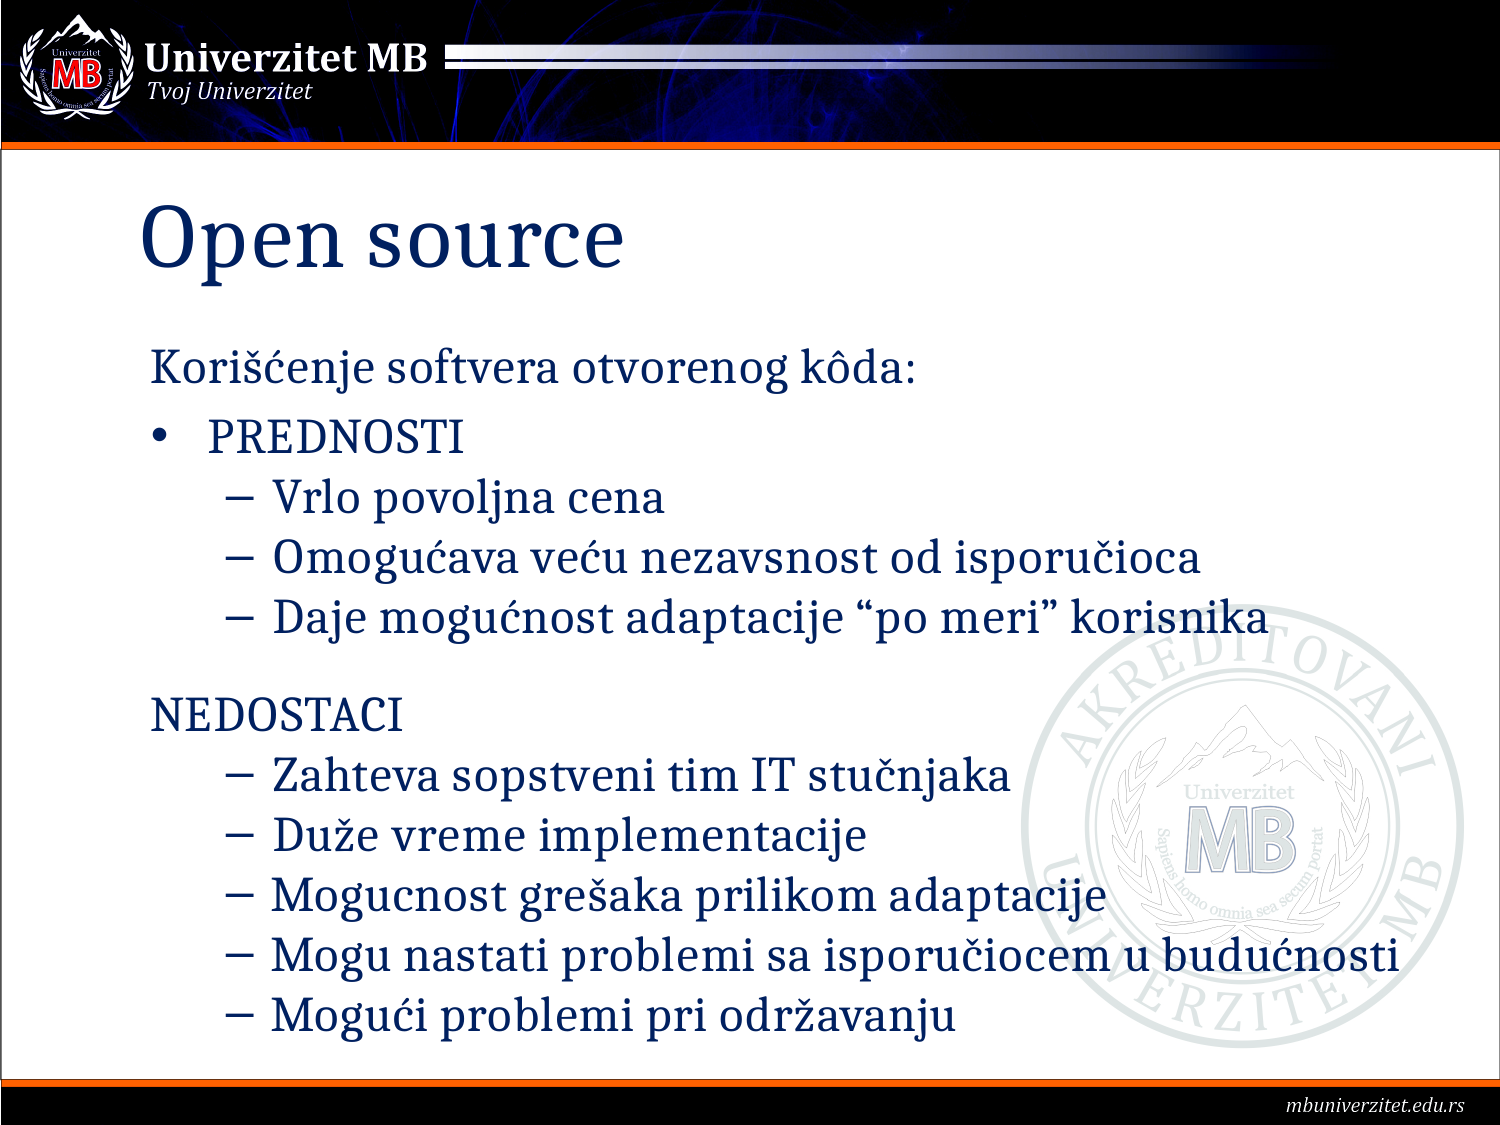

# Open source
Korišćenje softvera otvorenog kôda:
PREDNOSTI
Vrlo povoljna cena
Omogućava veću nezavsnost od isporučioca
Daje mogućnost adaptacije “po meri” korisnika
NEDOSTACI
Zahteva sopstveni tim IT stučnjaka
Duže vreme implementacije
Mogucnost grešaka prilikom adaptacije
Mogu nastati problemi sa isporučiocem u budućnosti
Mogući problemi pri održavanju